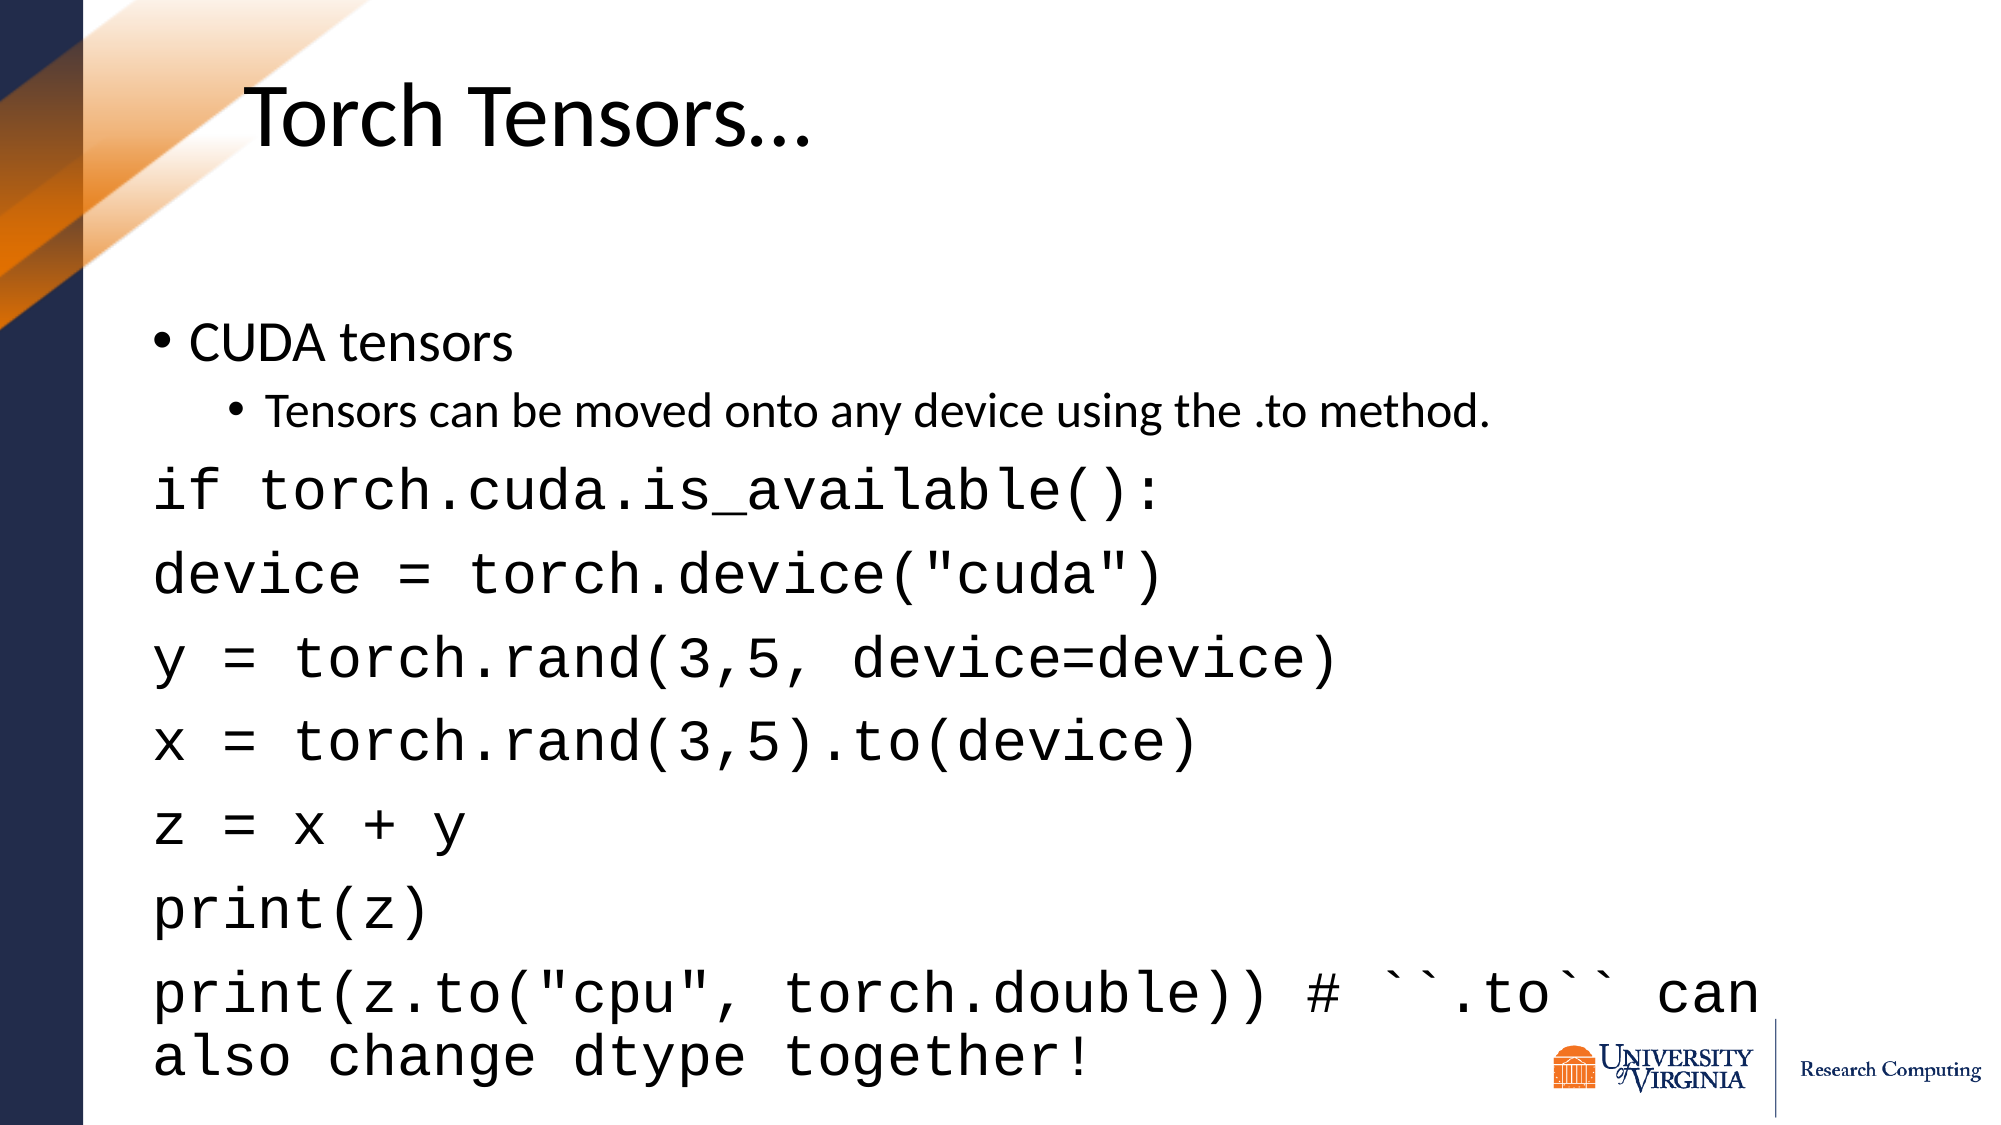

# Torch Tensors…
CUDA tensors
Tensors can be moved onto any device using the .to method.
if torch.cuda.is_available():
device = torch.device("cuda")
y = torch.rand(3,5, device=device)
x = torch.rand(3,5).to(device)
z = x + y
print(z)
print(z.to("cpu", torch.double)) # ``.to`` can also change dtype together!